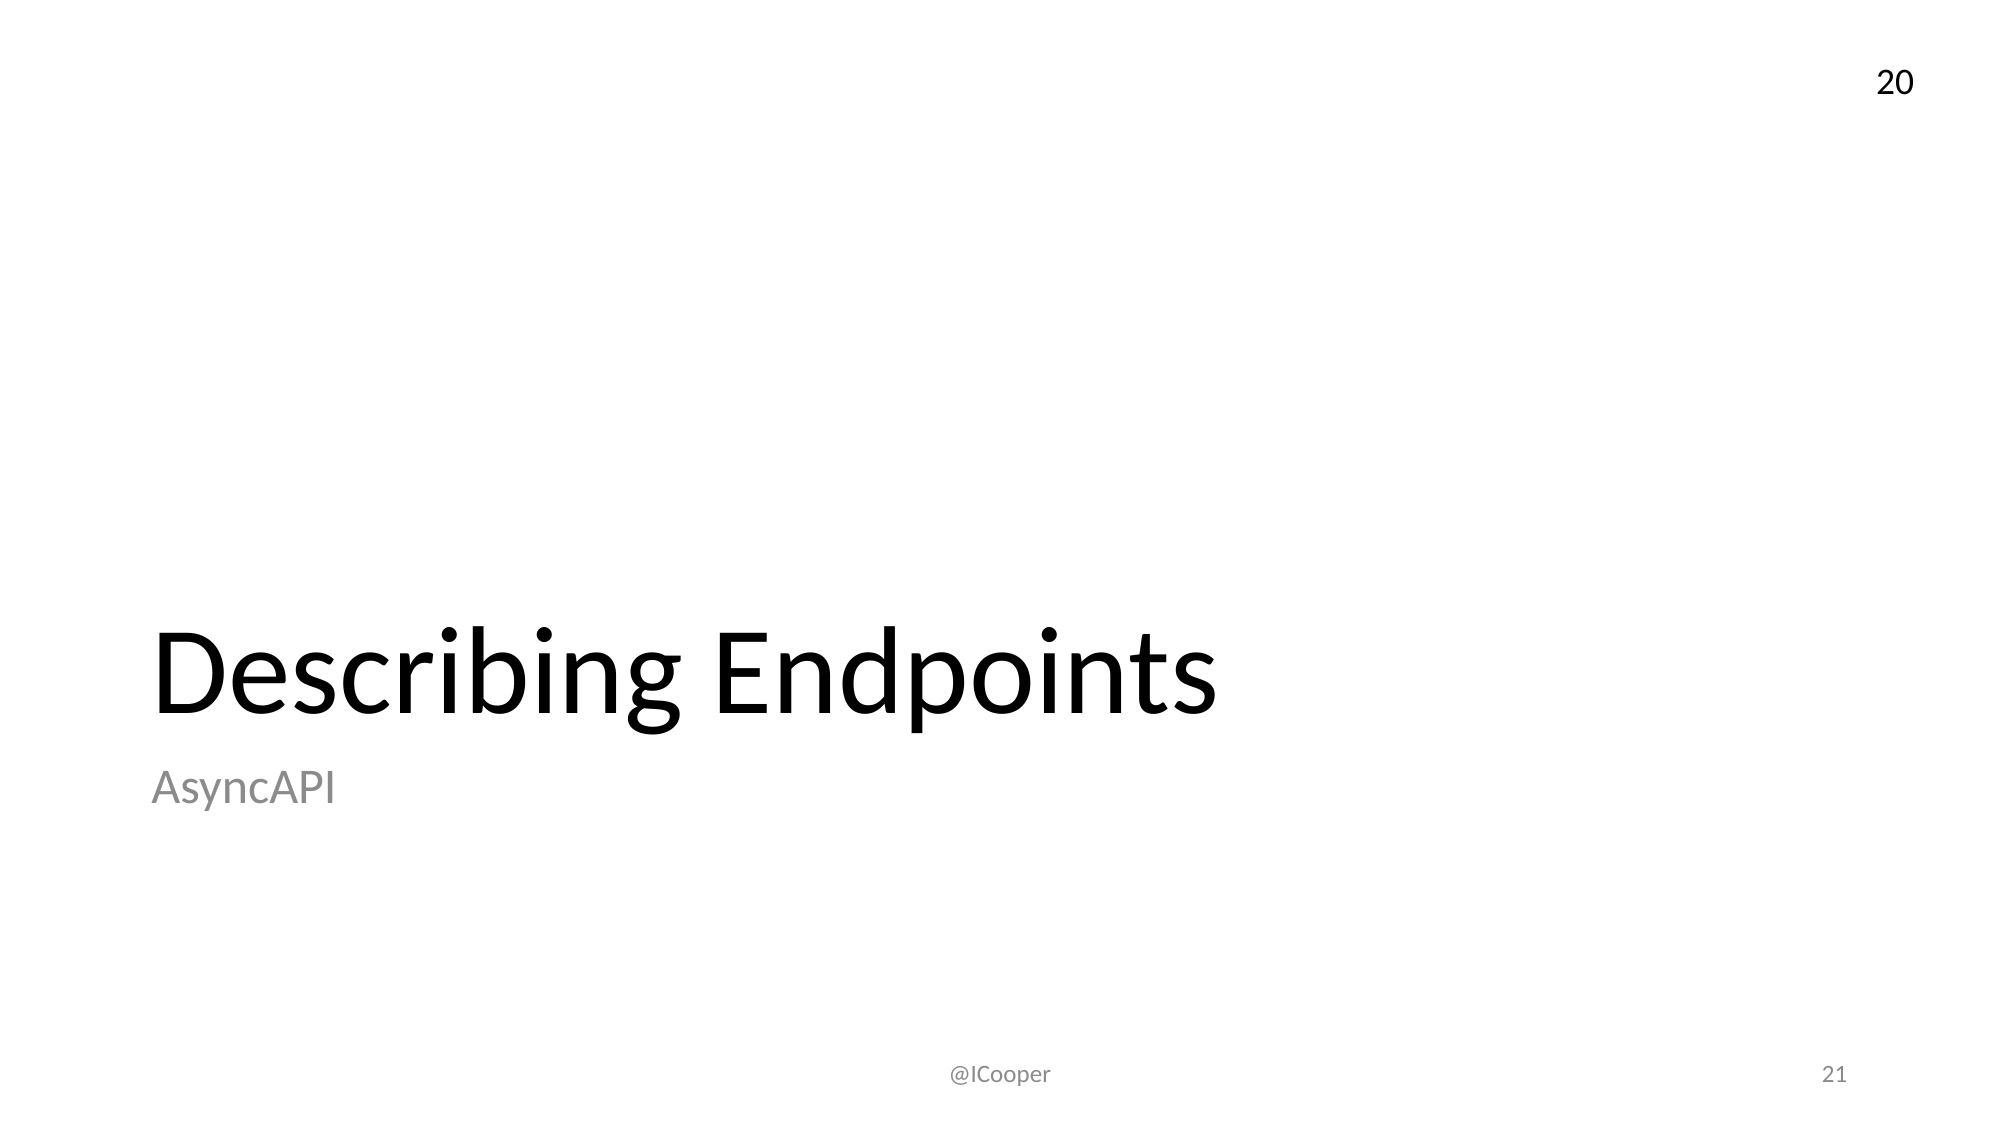

20
# Describing Endpoints
AsyncAPI
@ICooper
21